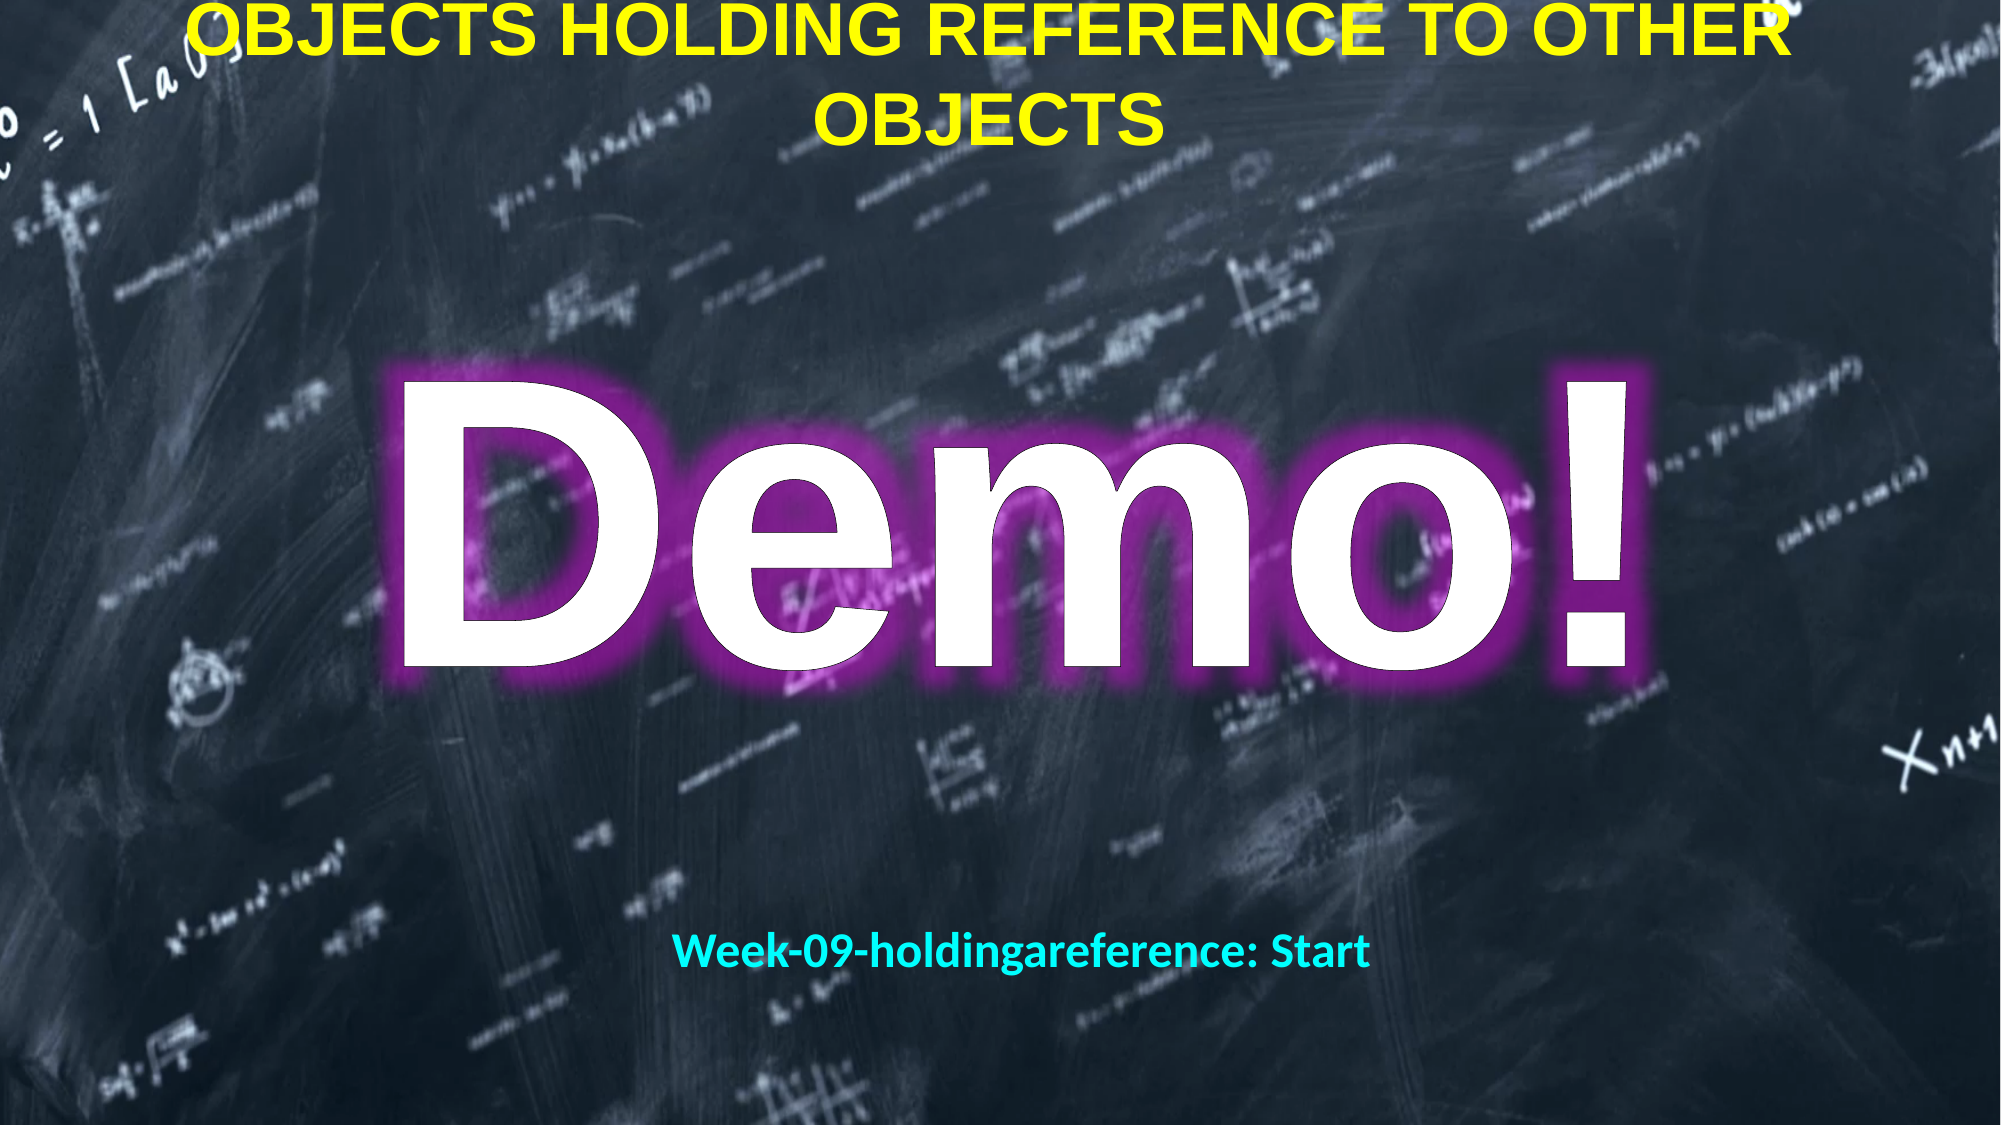

# Objects holding reference to other objects
Week-09-holdingareference: Start